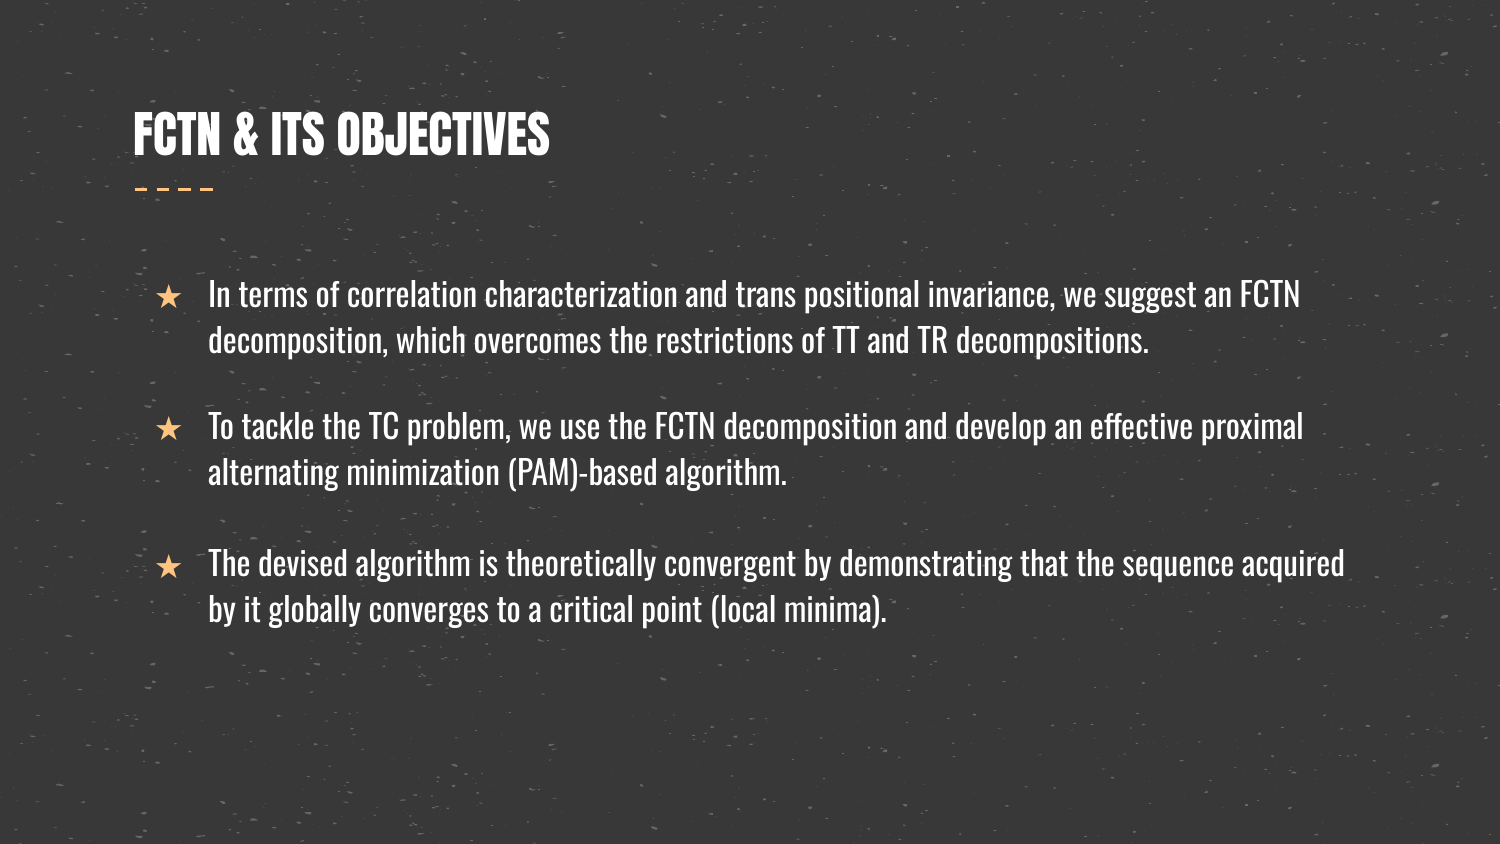

# FCTN & ITS OBJECTIVES
In terms of correlation characterization and trans positional invariance, we suggest an FCTN decomposition, which overcomes the restrictions of TT and TR decompositions.
To tackle the TC problem, we use the FCTN decomposition and develop an effective proximal alternating minimization (PAM)-based algorithm.
The devised algorithm is theoretically convergent by demonstrating that the sequence acquired by it globally converges to a critical point (local minima).